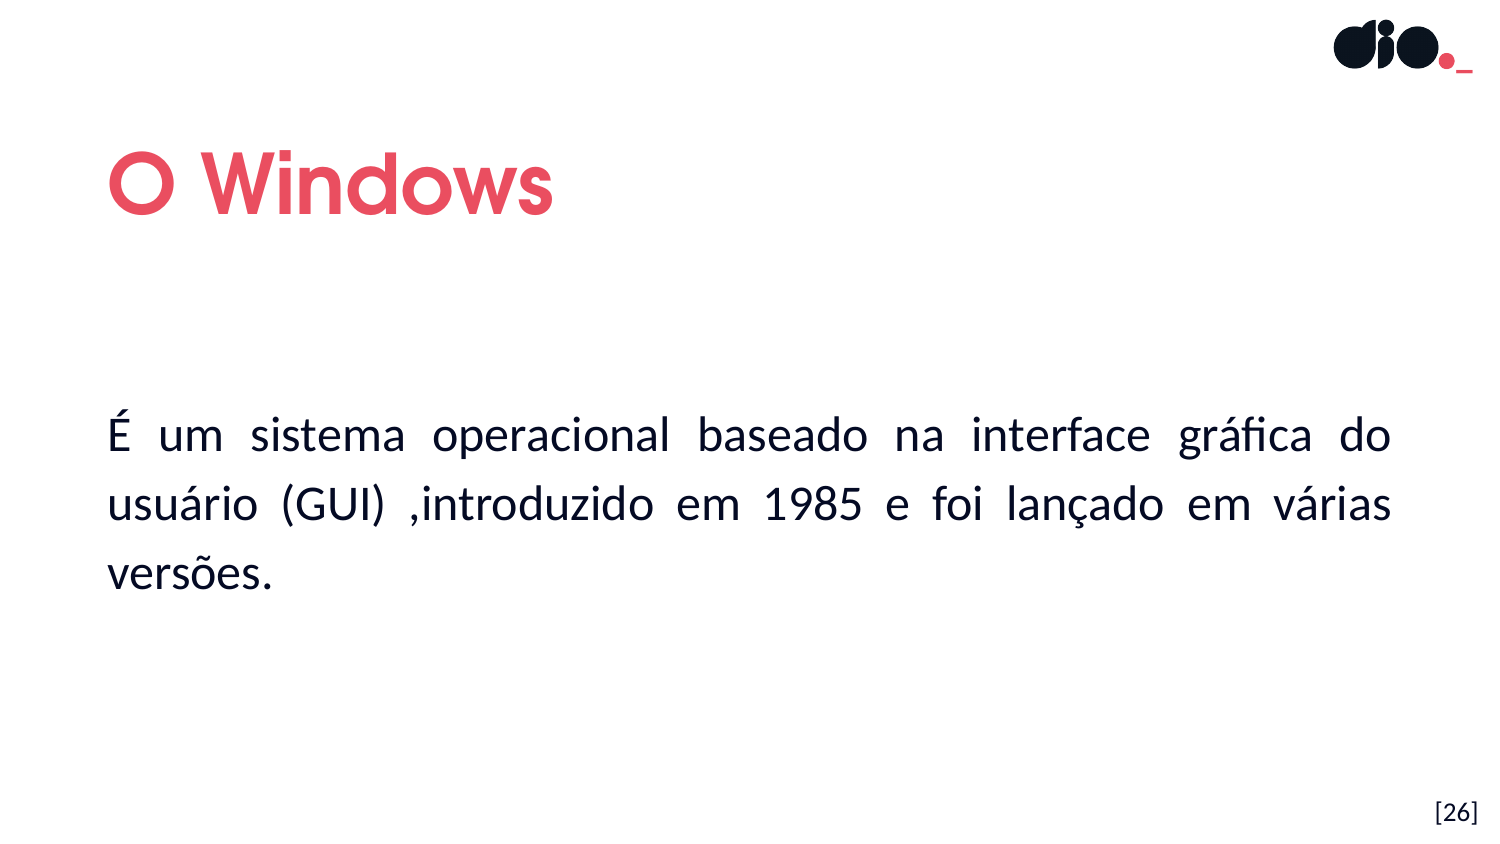

O Windows
É um sistema operacional baseado na interface gráfica do usuário (GUI) ,introduzido em 1985 e foi lançado em várias versões.
[26]